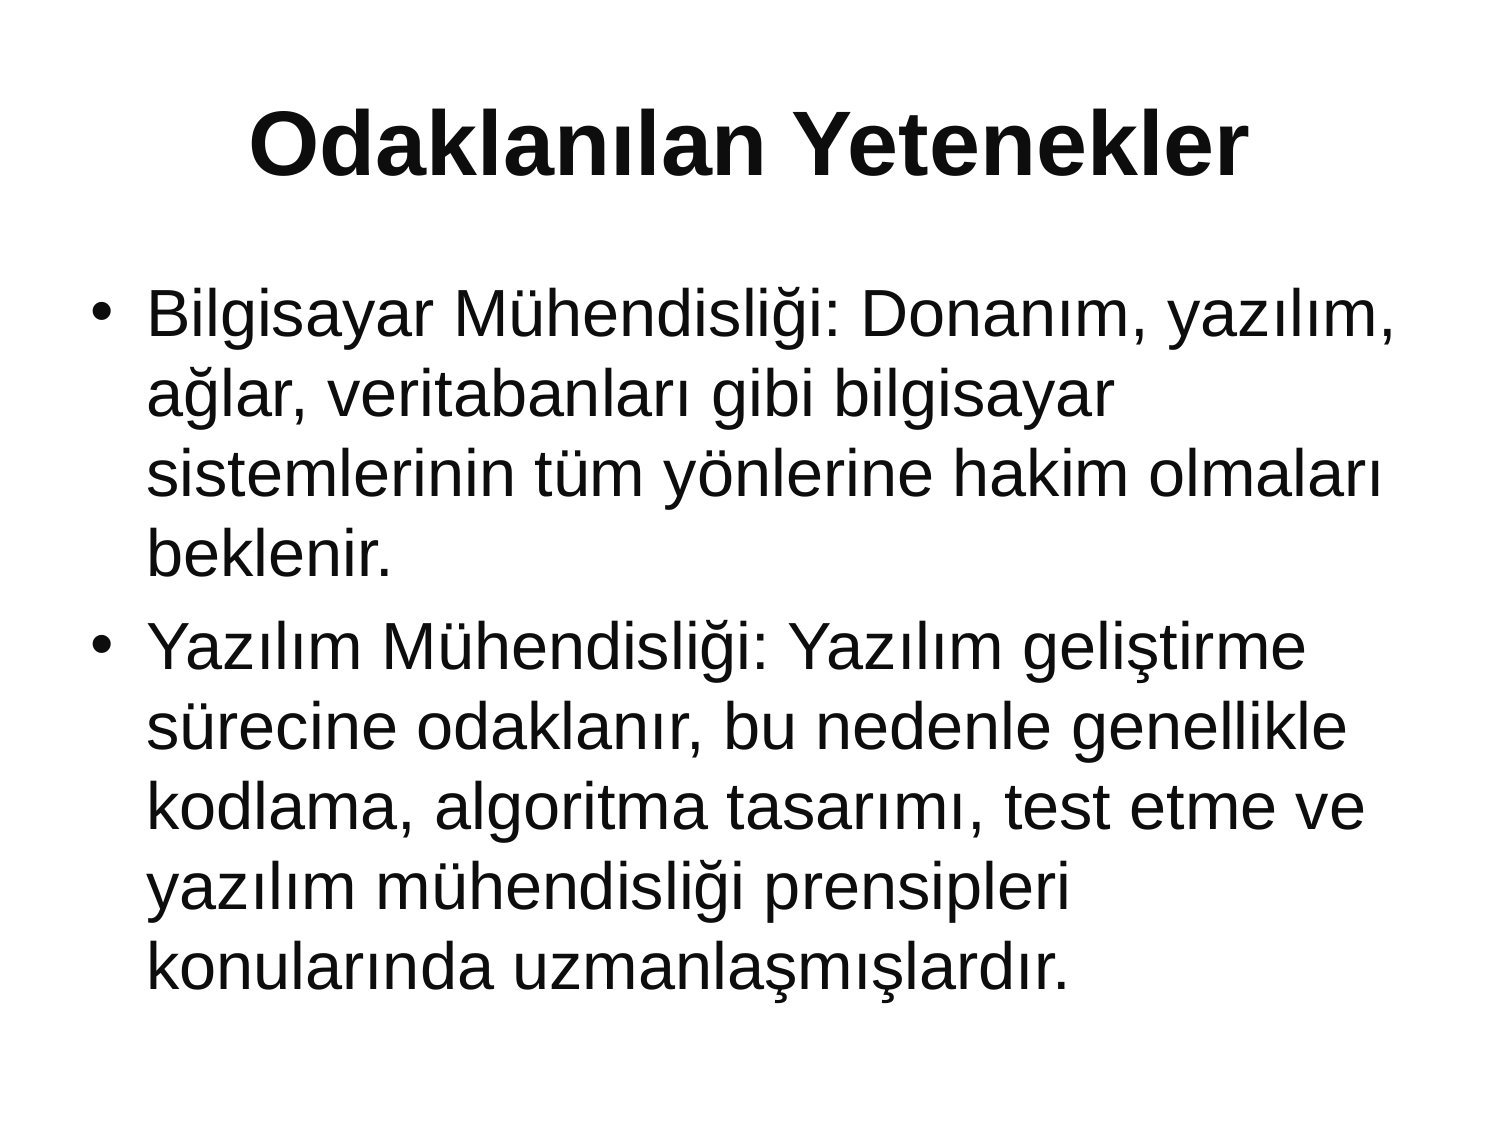

# Odaklanılan Yetenekler
Bilgisayar Mühendisliği: Donanım, yazılım, ağlar, veritabanları gibi bilgisayar sistemlerinin tüm yönlerine hakim olmaları beklenir.
Yazılım Mühendisliği: Yazılım geliştirme sürecine odaklanır, bu nedenle genellikle kodlama, algoritma tasarımı, test etme ve yazılım mühendisliği prensipleri konularında uzmanlaşmışlardır.